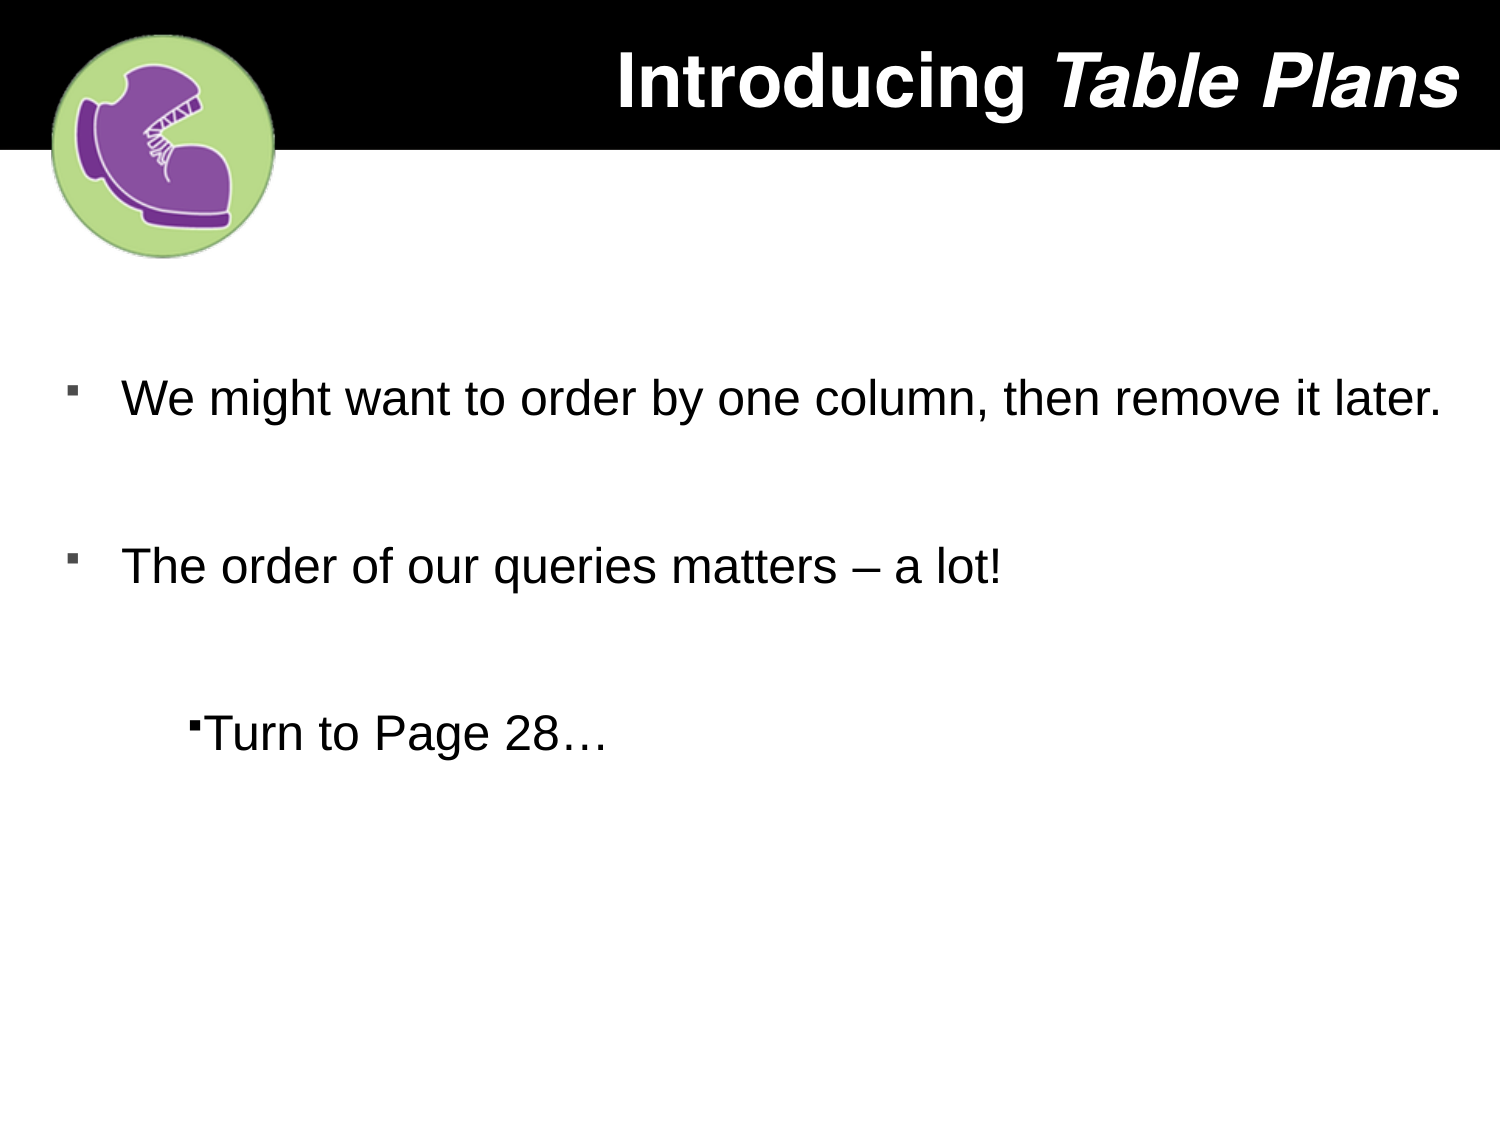

Introducing Table Plans
We might want to order by one column, then remove it later.
The order of our queries matters – a lot!
Turn to Page 28…